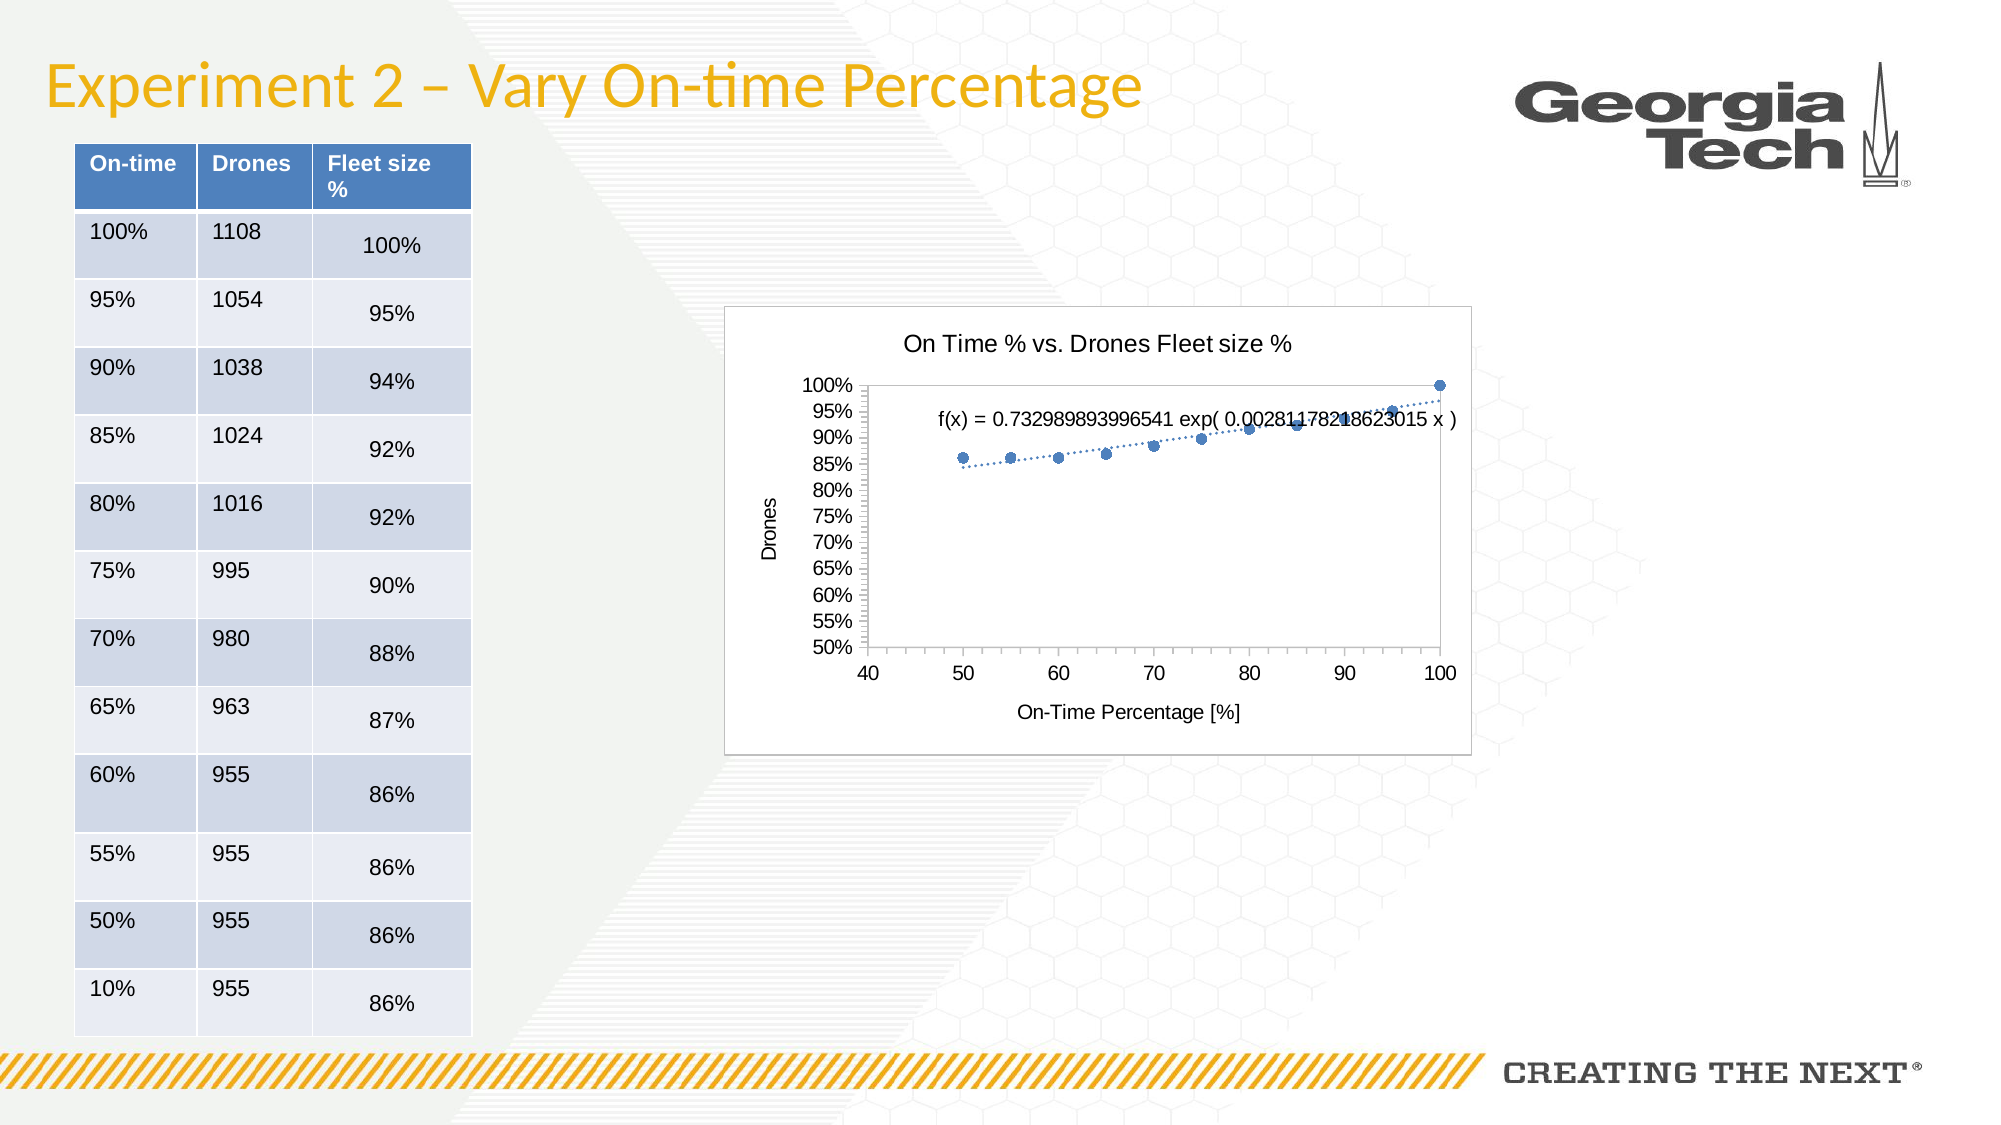

# Experiment 2 – Vary On-time Percentage
| On-time | Drones | Fleet size % |
| --- | --- | --- |
| 100% | 1108 | 100% |
| 95% | 1054 | 95% |
| 90% | 1038 | 94% |
| 85% | 1024 | 92% |
| 80% | 1016 | 92% |
| 75% | 995 | 90% |
| 70% | 980 | 88% |
| 65% | 963 | 87% |
| 60% | 955 | 86% |
| 55% | 955 | 86% |
| 50% | 955 | 86% |
| 10% | 955 | 86% |

### Chart: On Time % vs. Drones Fleet size %

| Category |  |
|---|---|